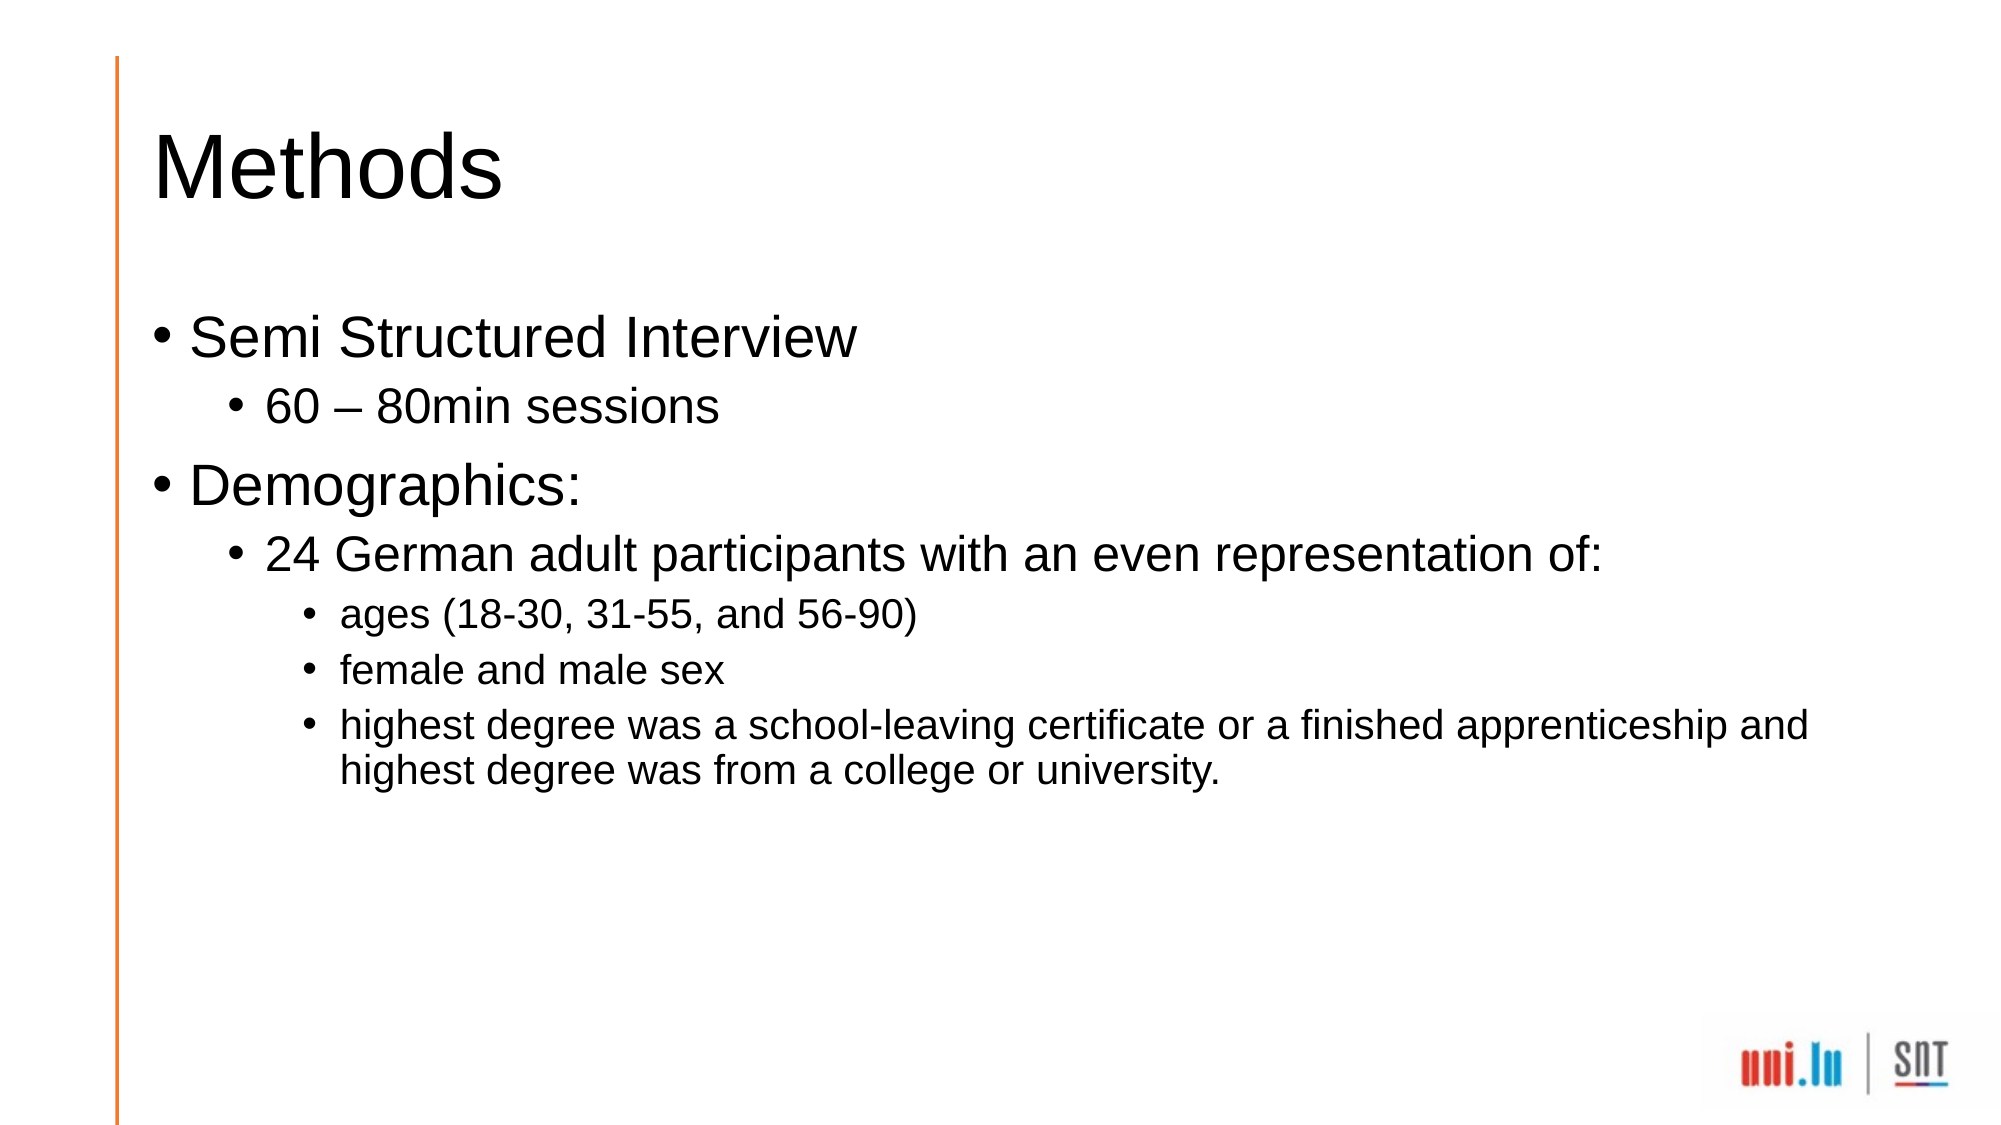

# Methods
Semi Structured Interview
60 – 80min sessions
Demographics:
24 German adult participants with an even representation of:
ages (18-30, 31-55, and 56-90)
female and male sex
highest degree was a school-leaving certificate or a finished apprenticeship and highest degree was from a college or university.